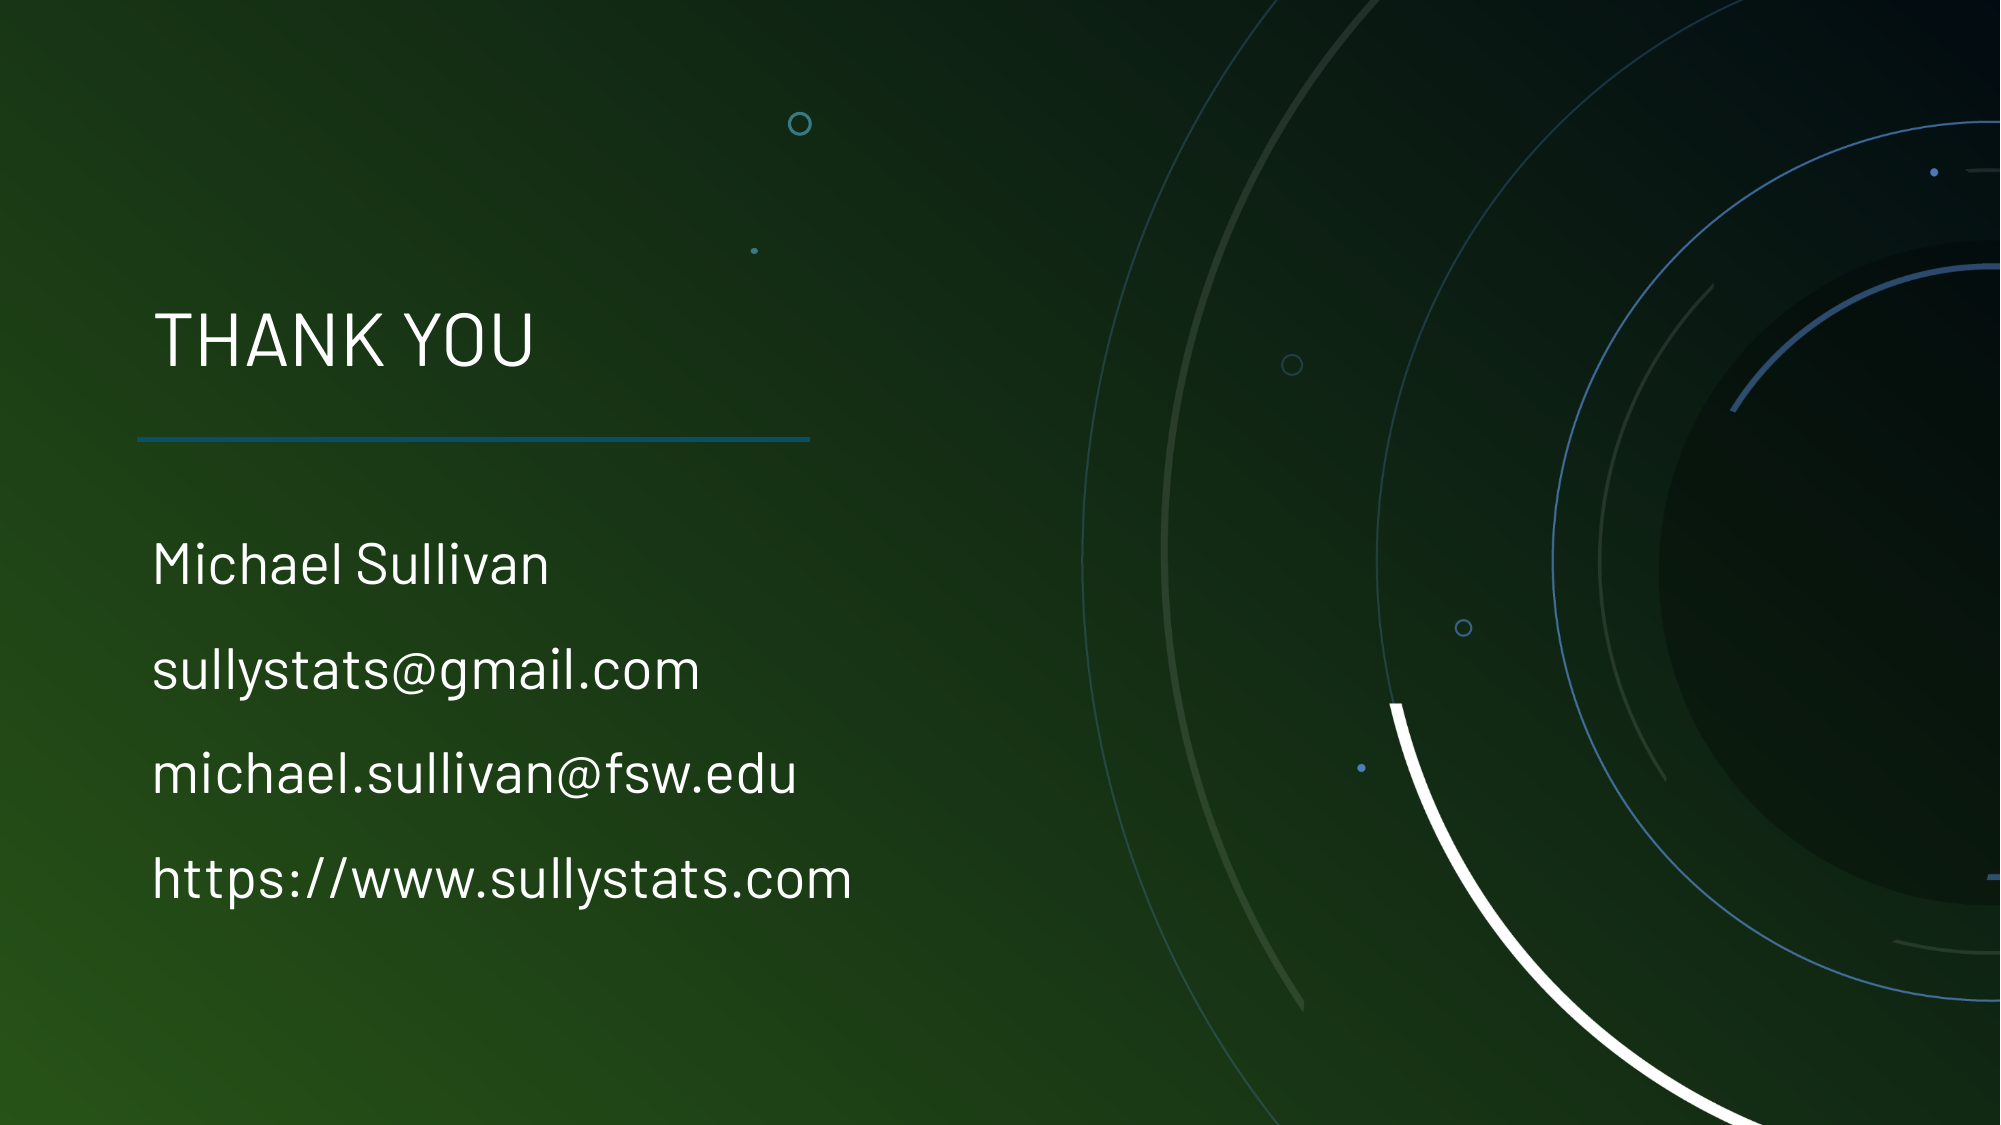

# THANK YOU
Michael Sullivan​
sullystats@gmail.com
michael.sullivan@fsw.edu
https://www.sullystats.com